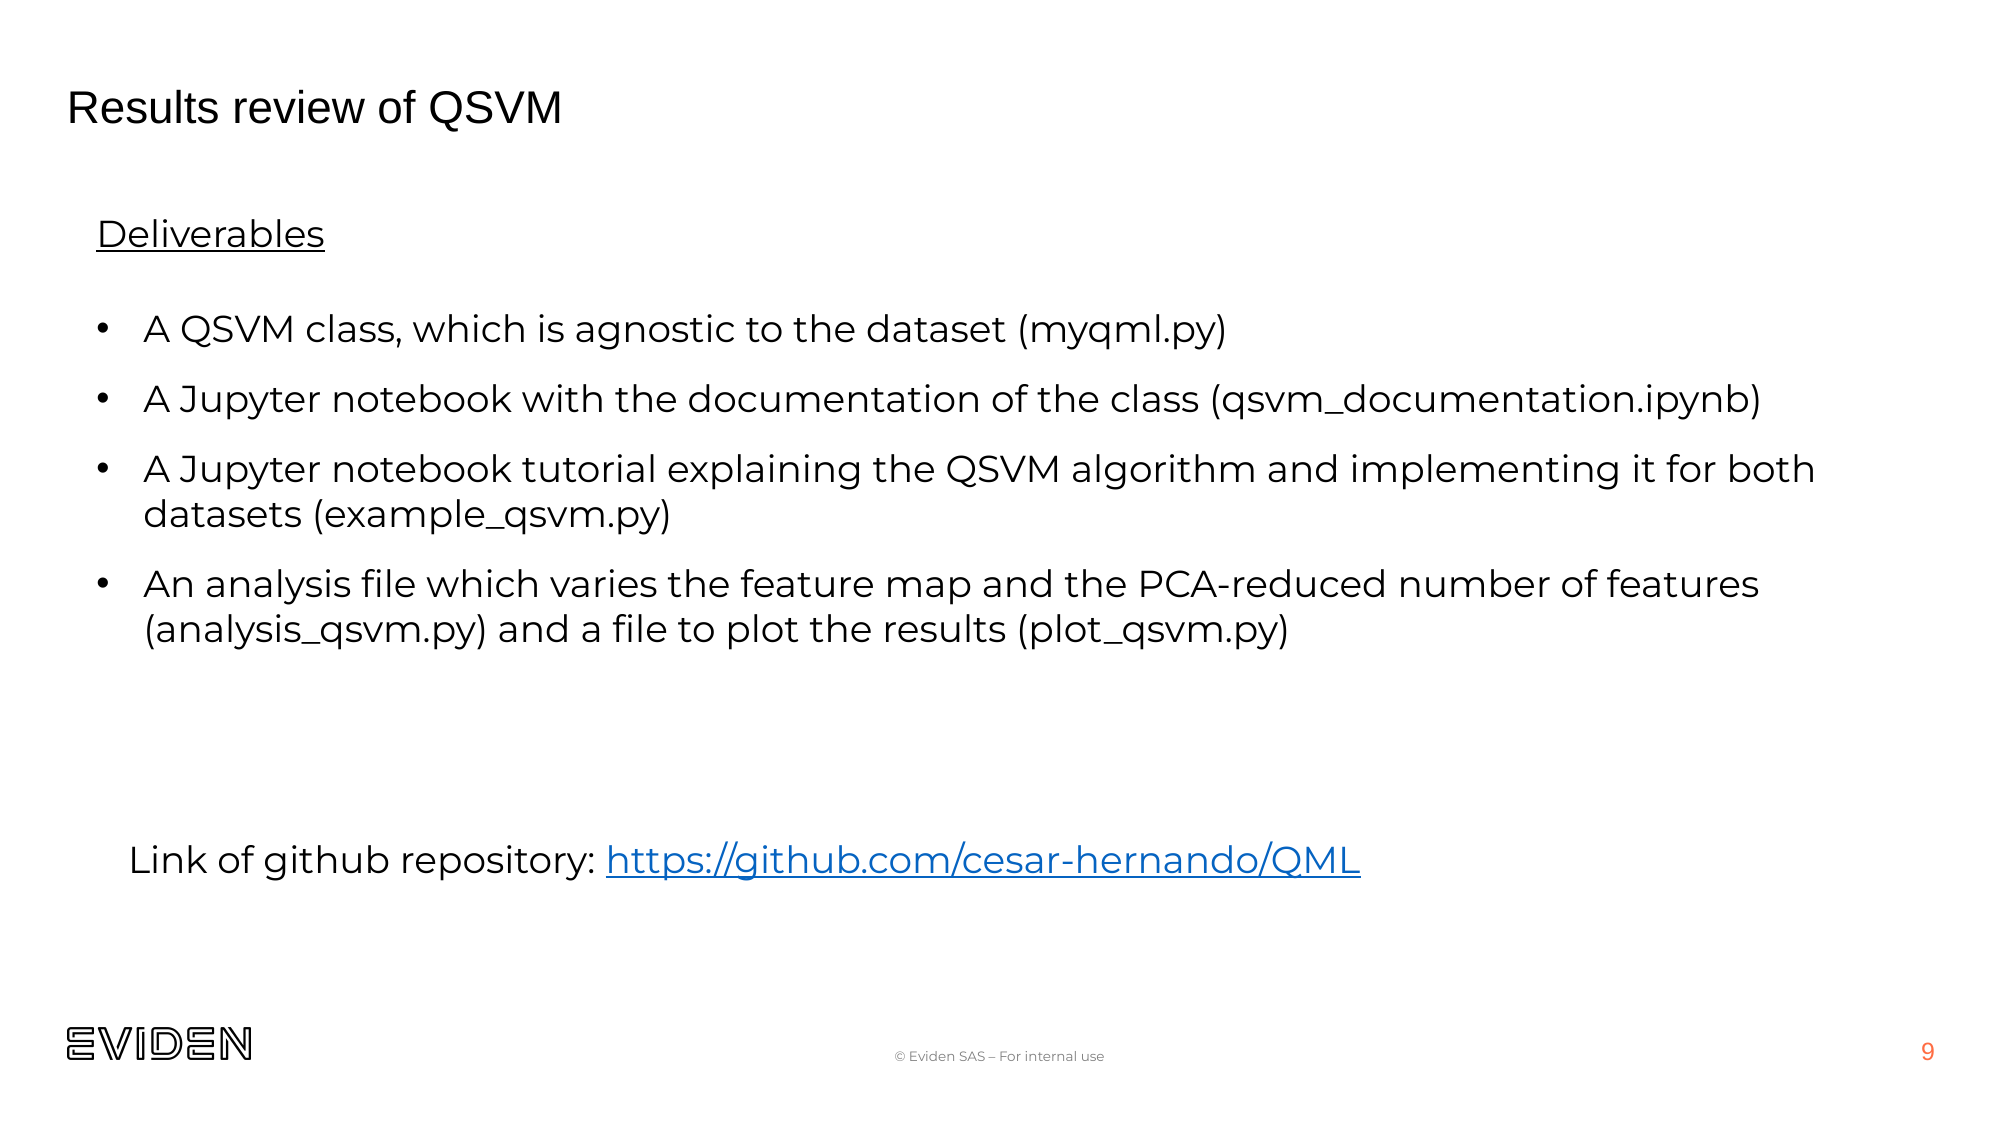

# Results review of QSVM
Deliverables
A QSVM class, which is agnostic to the dataset (myqml.py)
A Jupyter notebook with the documentation of the class (qsvm_documentation.ipynb)
A Jupyter notebook tutorial explaining the QSVM algorithm and implementing it for both datasets (example_qsvm.py)
An analysis file which varies the feature map and the PCA-reduced number of features (analysis_qsvm.py) and a file to plot the results (plot_qsvm.py)

Link of github repository: https://github.com/cesar-hernando/QML